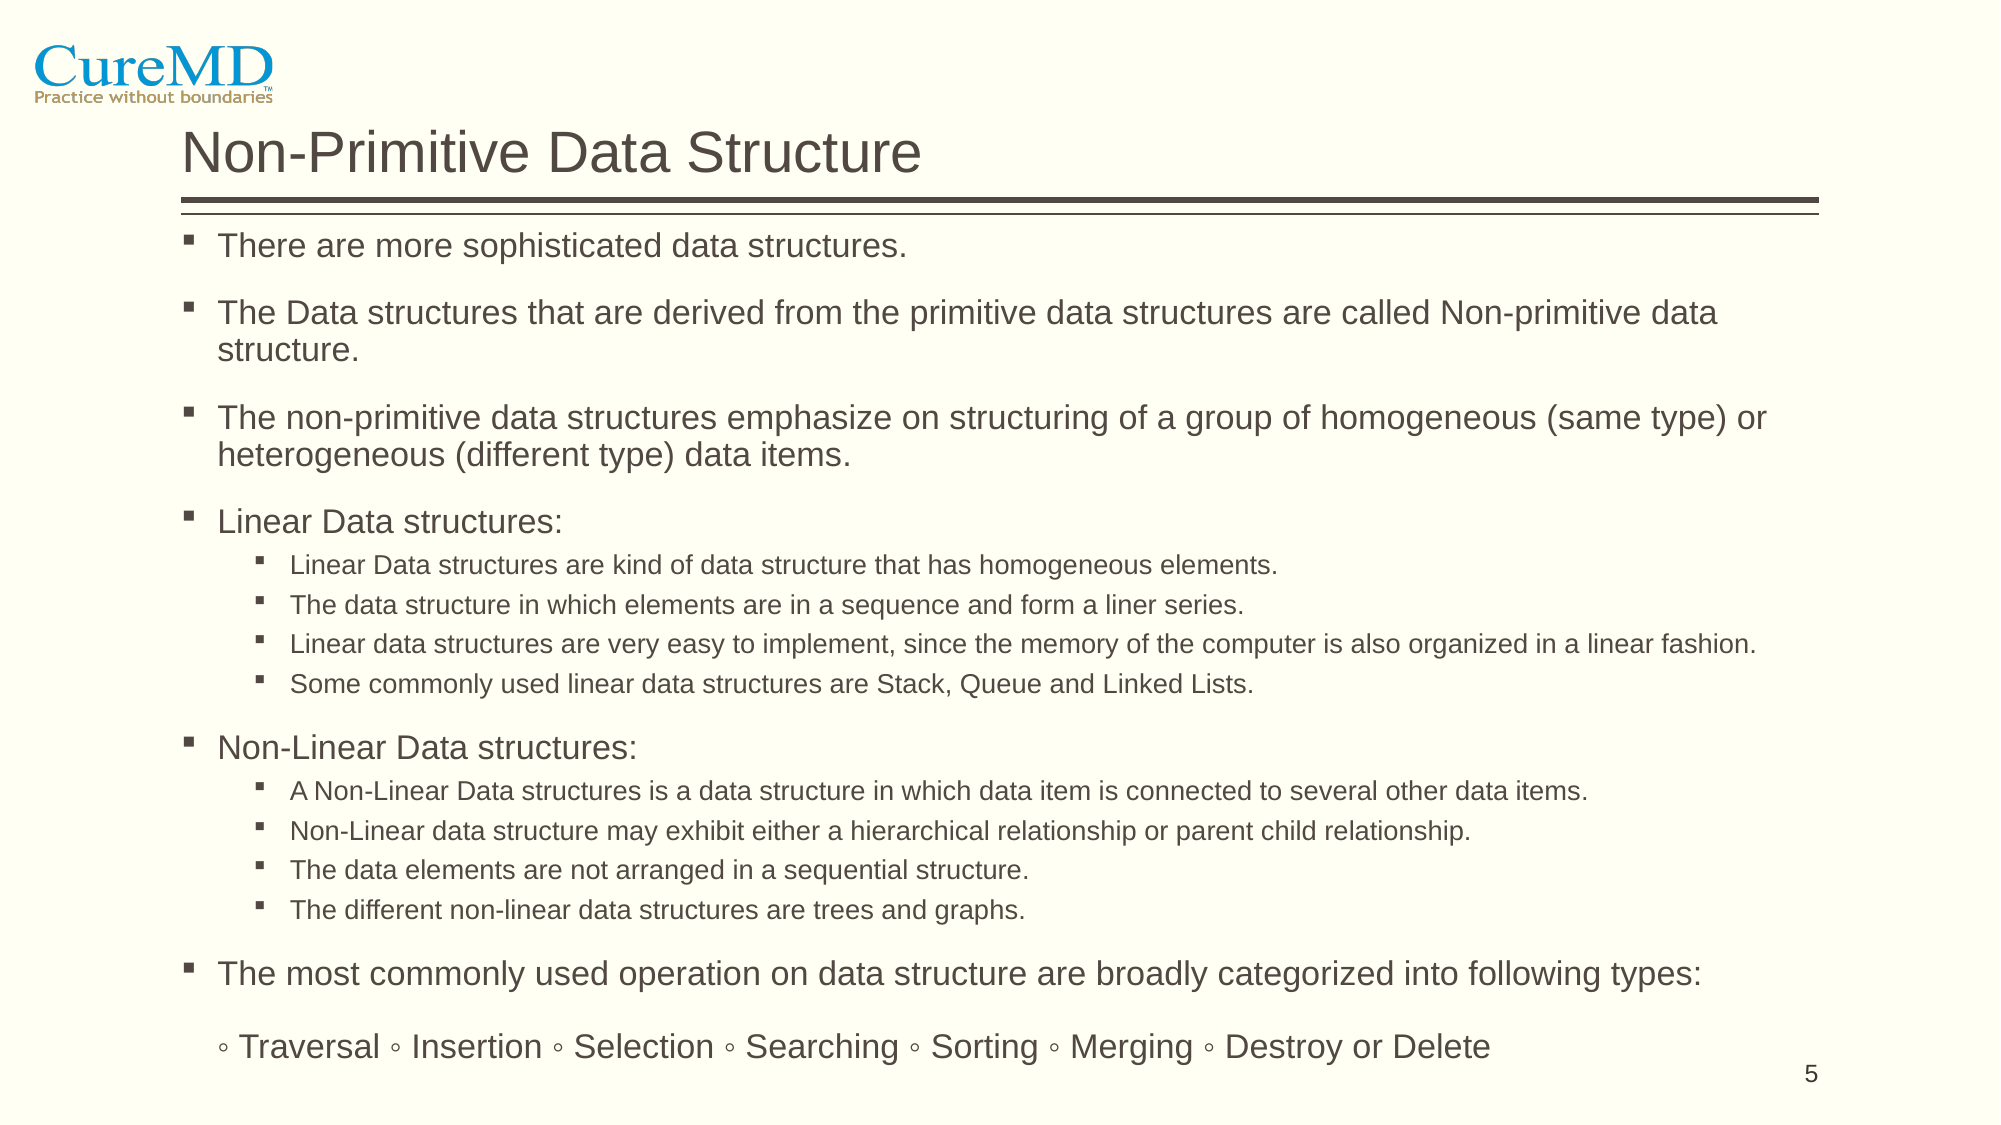

# Non-Primitive Data Structure
There are more sophisticated data structures.
The Data structures that are derived from the primitive data structures are called Non-primitive data structure.
The non-primitive data structures emphasize on structuring of a group of homogeneous (same type) or heterogeneous (different type) data items.
Linear Data structures:
Linear Data structures are kind of data structure that has homogeneous elements.
The data structure in which elements are in a sequence and form a liner series.
Linear data structures are very easy to implement, since the memory of the computer is also organized in a linear fashion.
Some commonly used linear data structures are Stack, Queue and Linked Lists.
Non-Linear Data structures:
A Non-Linear Data structures is a data structure in which data item is connected to several other data items.
Non-Linear data structure may exhibit either a hierarchical relationship or parent child relationship.
The data elements are not arranged in a sequential structure.
The different non-linear data structures are trees and graphs.
The most commonly used operation on data structure are broadly categorized into following types:
◦ Traversal ◦ Insertion ◦ Selection ◦ Searching ◦ Sorting ◦ Merging ◦ Destroy or Delete
5